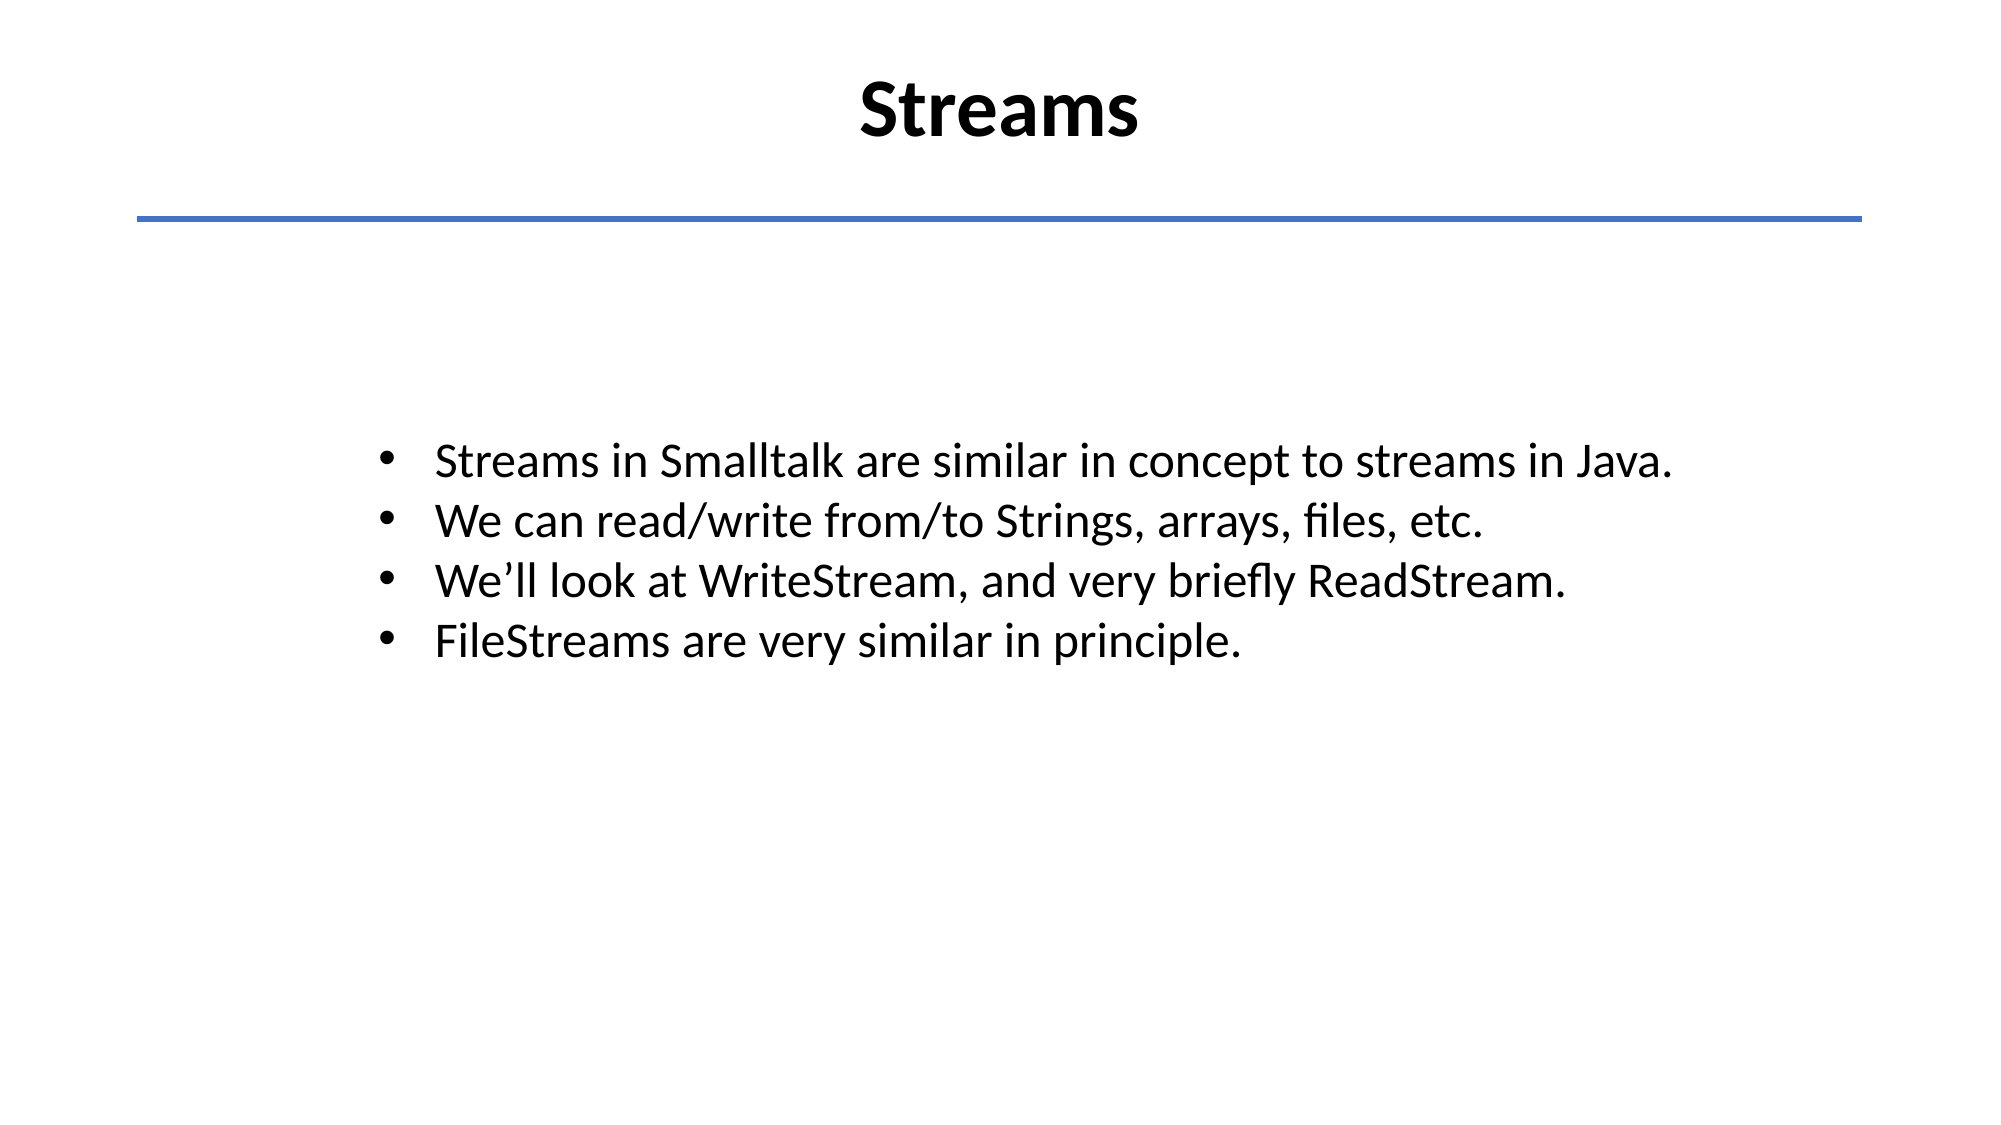

Streams
Streams in Smalltalk are similar in concept to streams in Java.
We can read/write from/to Strings, arrays, files, etc.
We’ll look at WriteStream, and very briefly ReadStream.
FileStreams are very similar in principle.